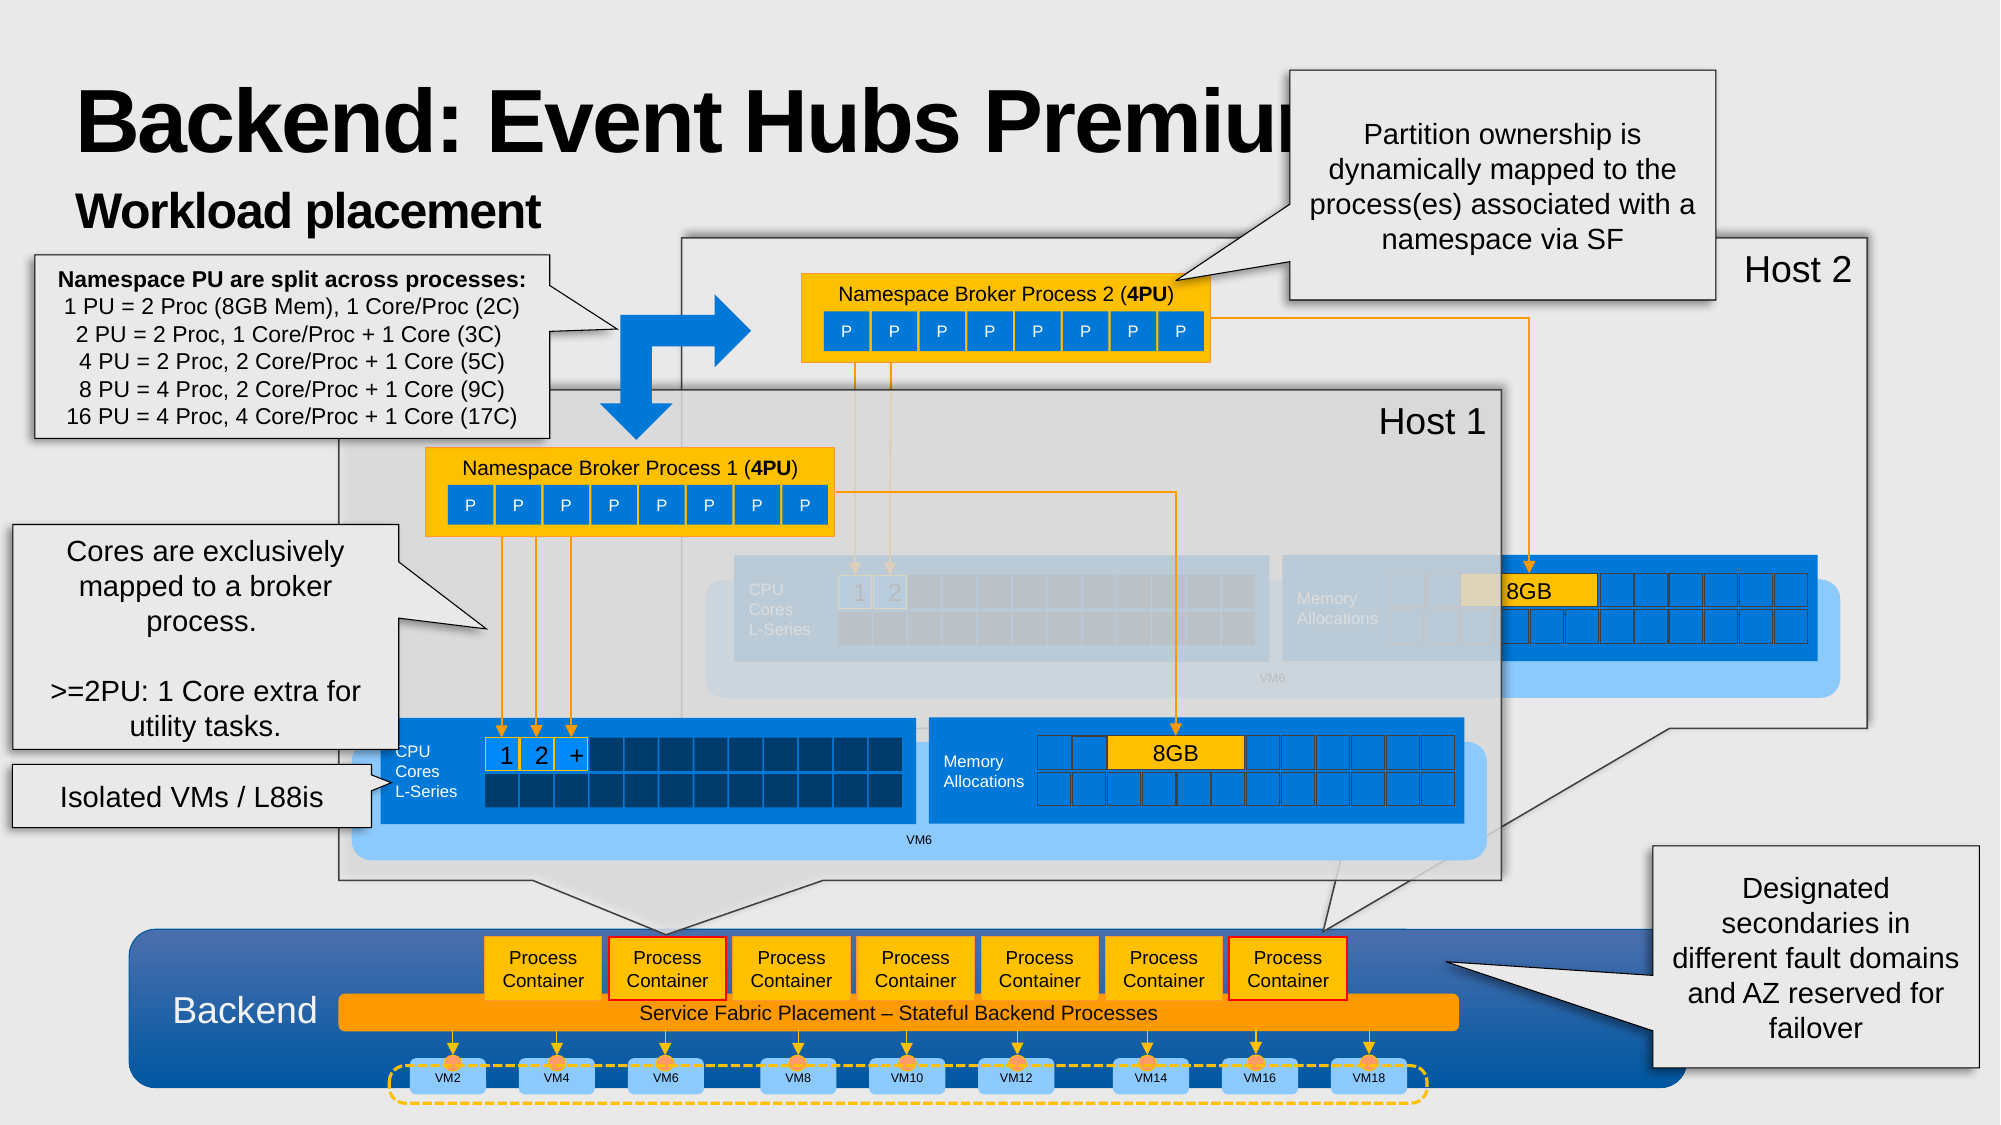

Partition ownership is dynamically mapped to the process(es) associated with a namespace via SF
# Backend: Event Hubs Premium.
Workload placement
Host 2
Namespace Broker Process 2 (4PU)
P
P
P
P
P
P
P
P
Memory
Allocations
CPU
Cores
L-Series

8GB

1
2

VM6

Namespace PU are split across processes:
1 PU = 2 Proc (8GB Mem), 1 Core/Proc (2C)
2 PU = 2 Proc, 1 Core/Proc + 1 Core (3C)
4 PU = 2 Proc, 2 Core/Proc + 1 Core (5C)
8 PU = 4 Proc, 2 Core/Proc + 1 Core (9C)
16 PU = 4 Proc, 4 Core/Proc + 1 Core (17C)

Host 1
Namespace Broker Process 1 (4PU)
P
P
P
P
P
P
P
P
Memory
Allocations
CPU
Cores
L-Series

8GB

1
2
+

VM6

Cores are exclusively mapped to a broker process.
>=2PU: 1 Core extra for utility tasks.
Isolated VMs / L88is
Designated secondaries in different fault domains and AZ reserved for failover
Backend
Process Container
Process Container
Process Container
Process Container
Process Container
Process Container
Process Container
Service Fabric Placement – Stateful Backend Processes

VM2
VM4
VM6
VM8
VM10
VM12
VM14
VM16
VM18